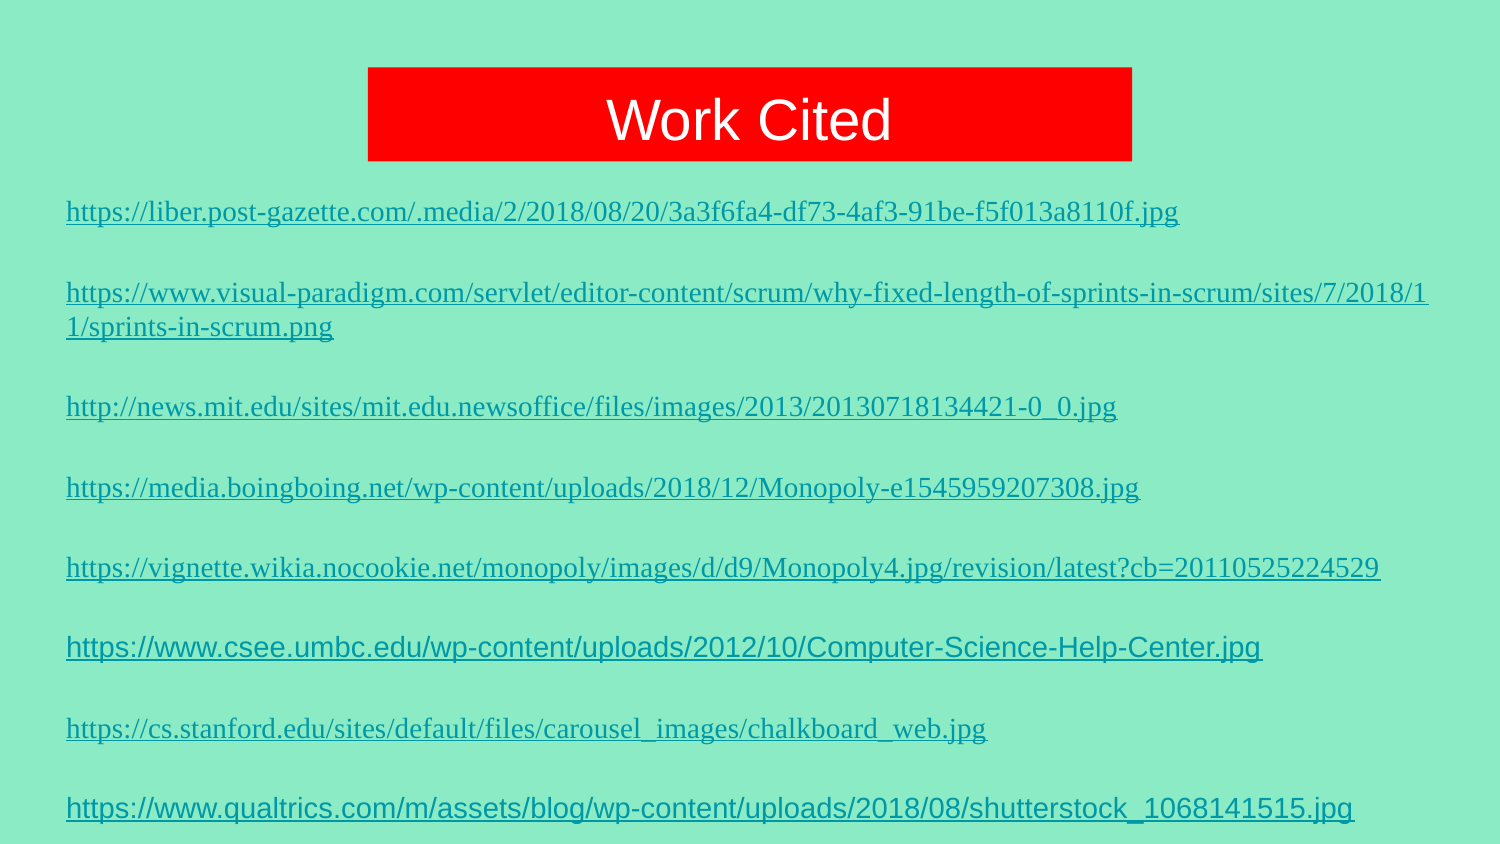

# Work Cited
https://liber.post-gazette.com/.media/2/2018/08/20/3a3f6fa4-df73-4af3-91be-f5f013a8110f.jpg

https://www.visual-paradigm.com/servlet/editor-content/scrum/why-fixed-length-of-sprints-in-scrum/sites/7/2018/11/sprints-in-scrum.png

http://news.mit.edu/sites/mit.edu.newsoffice/files/images/2013/20130718134421-0_0.jpg

https://media.boingboing.net/wp-content/uploads/2018/12/Monopoly-e1545959207308.jpg

https://vignette.wikia.nocookie.net/monopoly/images/d/d9/Monopoly4.jpg/revision/latest?cb=20110525224529

https://www.csee.umbc.edu/wp-content/uploads/2012/10/Computer-Science-Help-Center.jpg

https://cs.stanford.edu/sites/default/files/carousel_images/chalkboard_web.jpg

https://www.qualtrics.com/m/assets/blog/wp-content/uploads/2018/08/shutterstock_1068141515.jpg